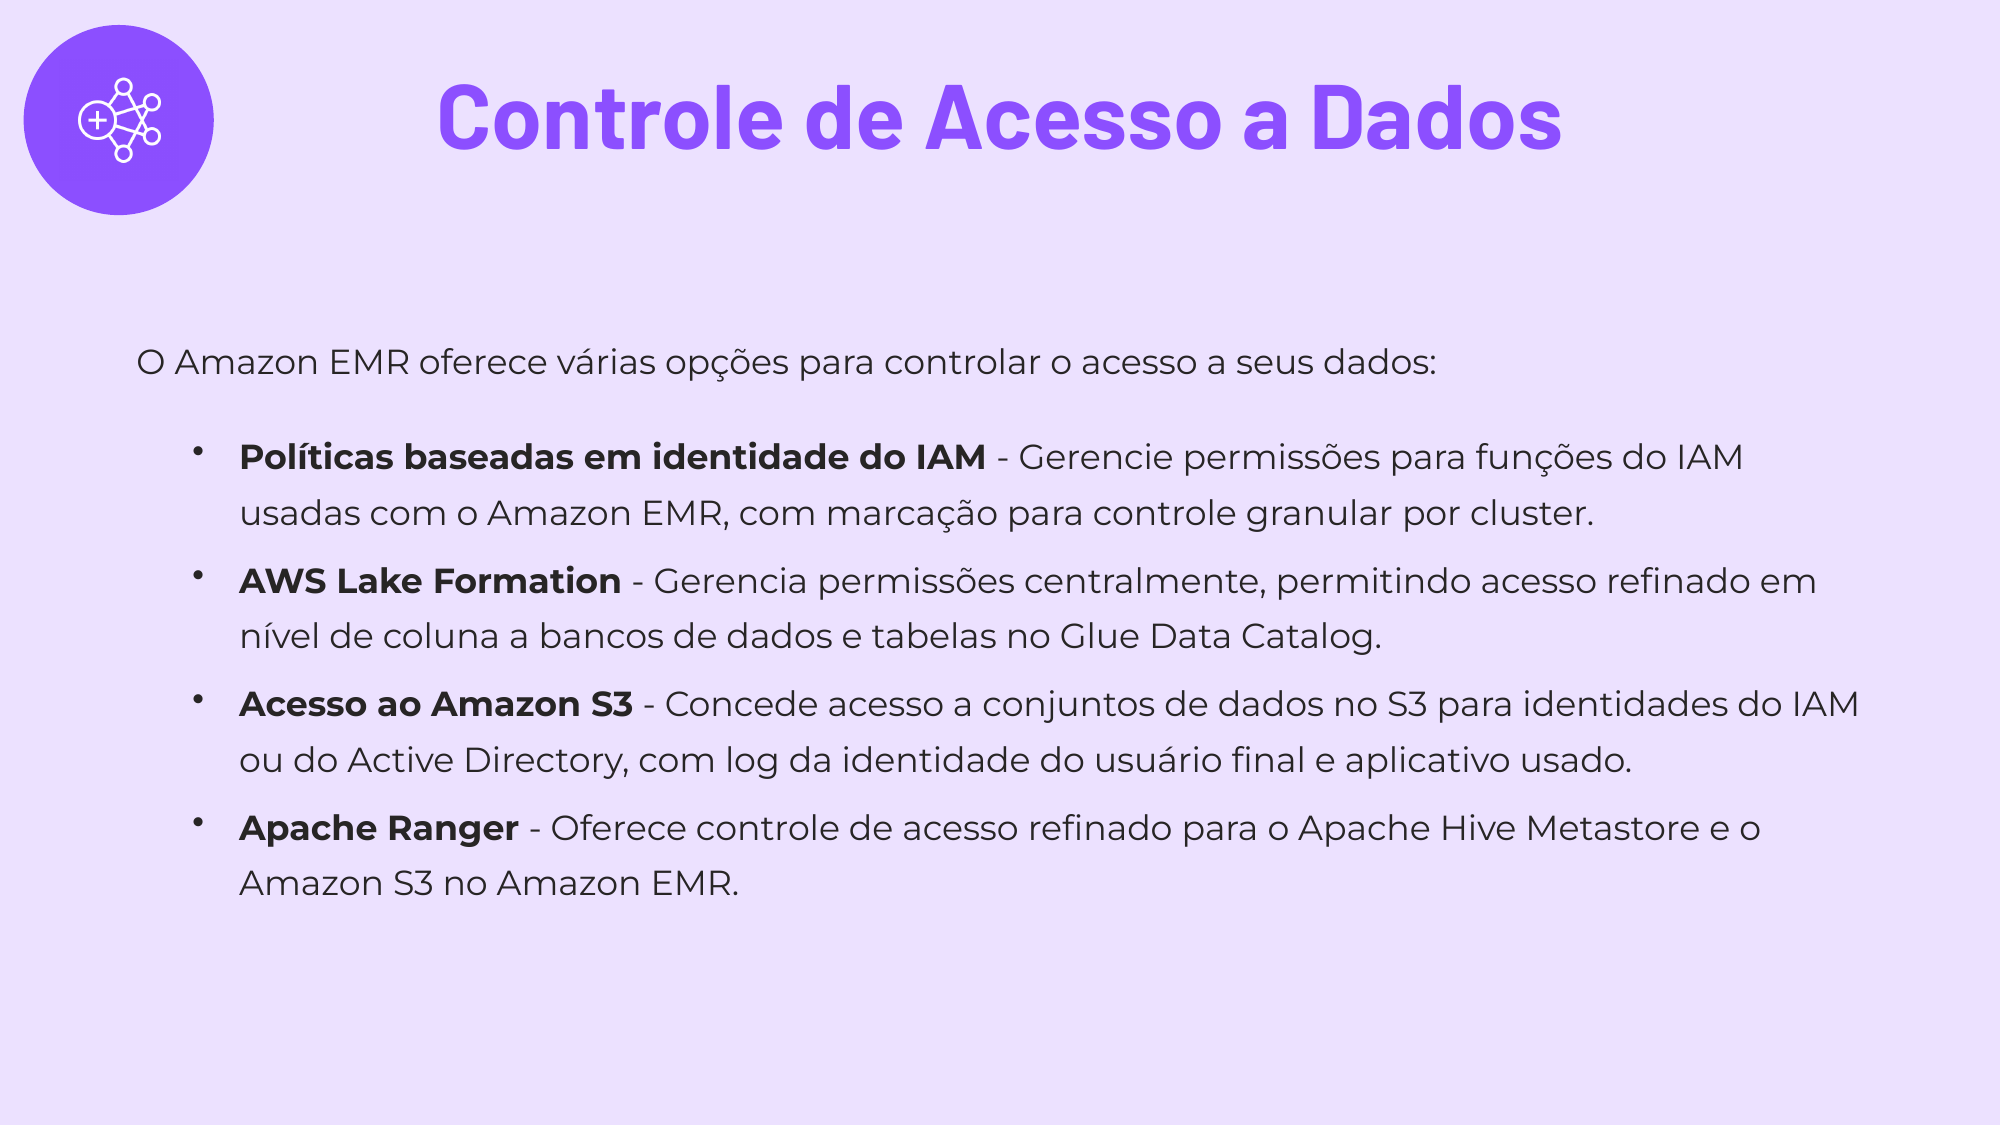

Controle de Acesso a Dados

O Amazon EMR oferece várias opções para controlar o acesso a seus dados:
Políticas baseadas em identidade do IAM - Gerencie permissões para funções do IAM usadas com o Amazon EMR, com marcação para controle granular por cluster.
AWS Lake Formation - Gerencia permissões centralmente, permitindo acesso refinado em nível de coluna a bancos de dados e tabelas no Glue Data Catalog.
Acesso ao Amazon S3 - Concede acesso a conjuntos de dados no S3 para identidades do IAM ou do Active Directory, com log da identidade do usuário final e aplicativo usado.
Apache Ranger - Oferece controle de acesso refinado para o Apache Hive Metastore e o Amazon S3 no Amazon EMR.